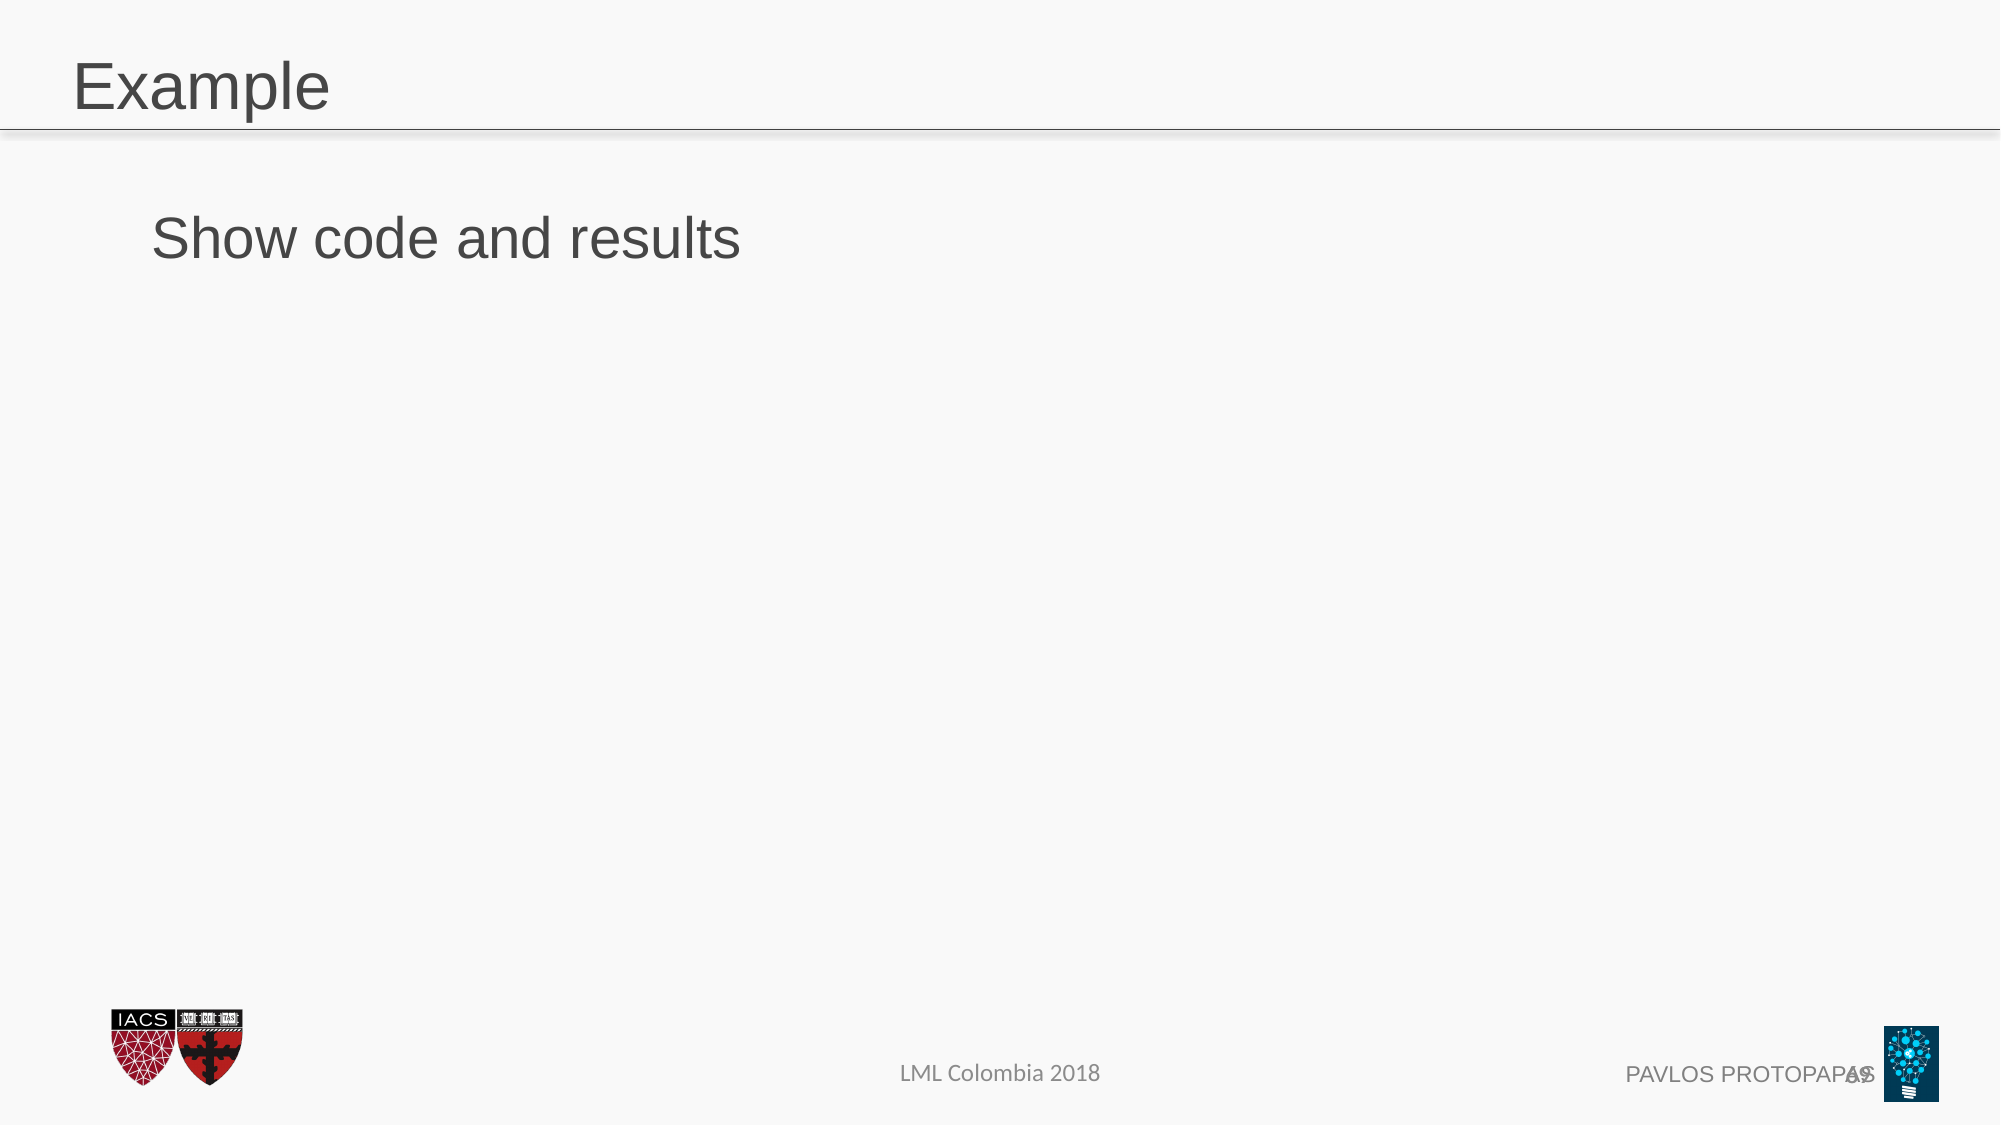

# Example
Show code and results
69